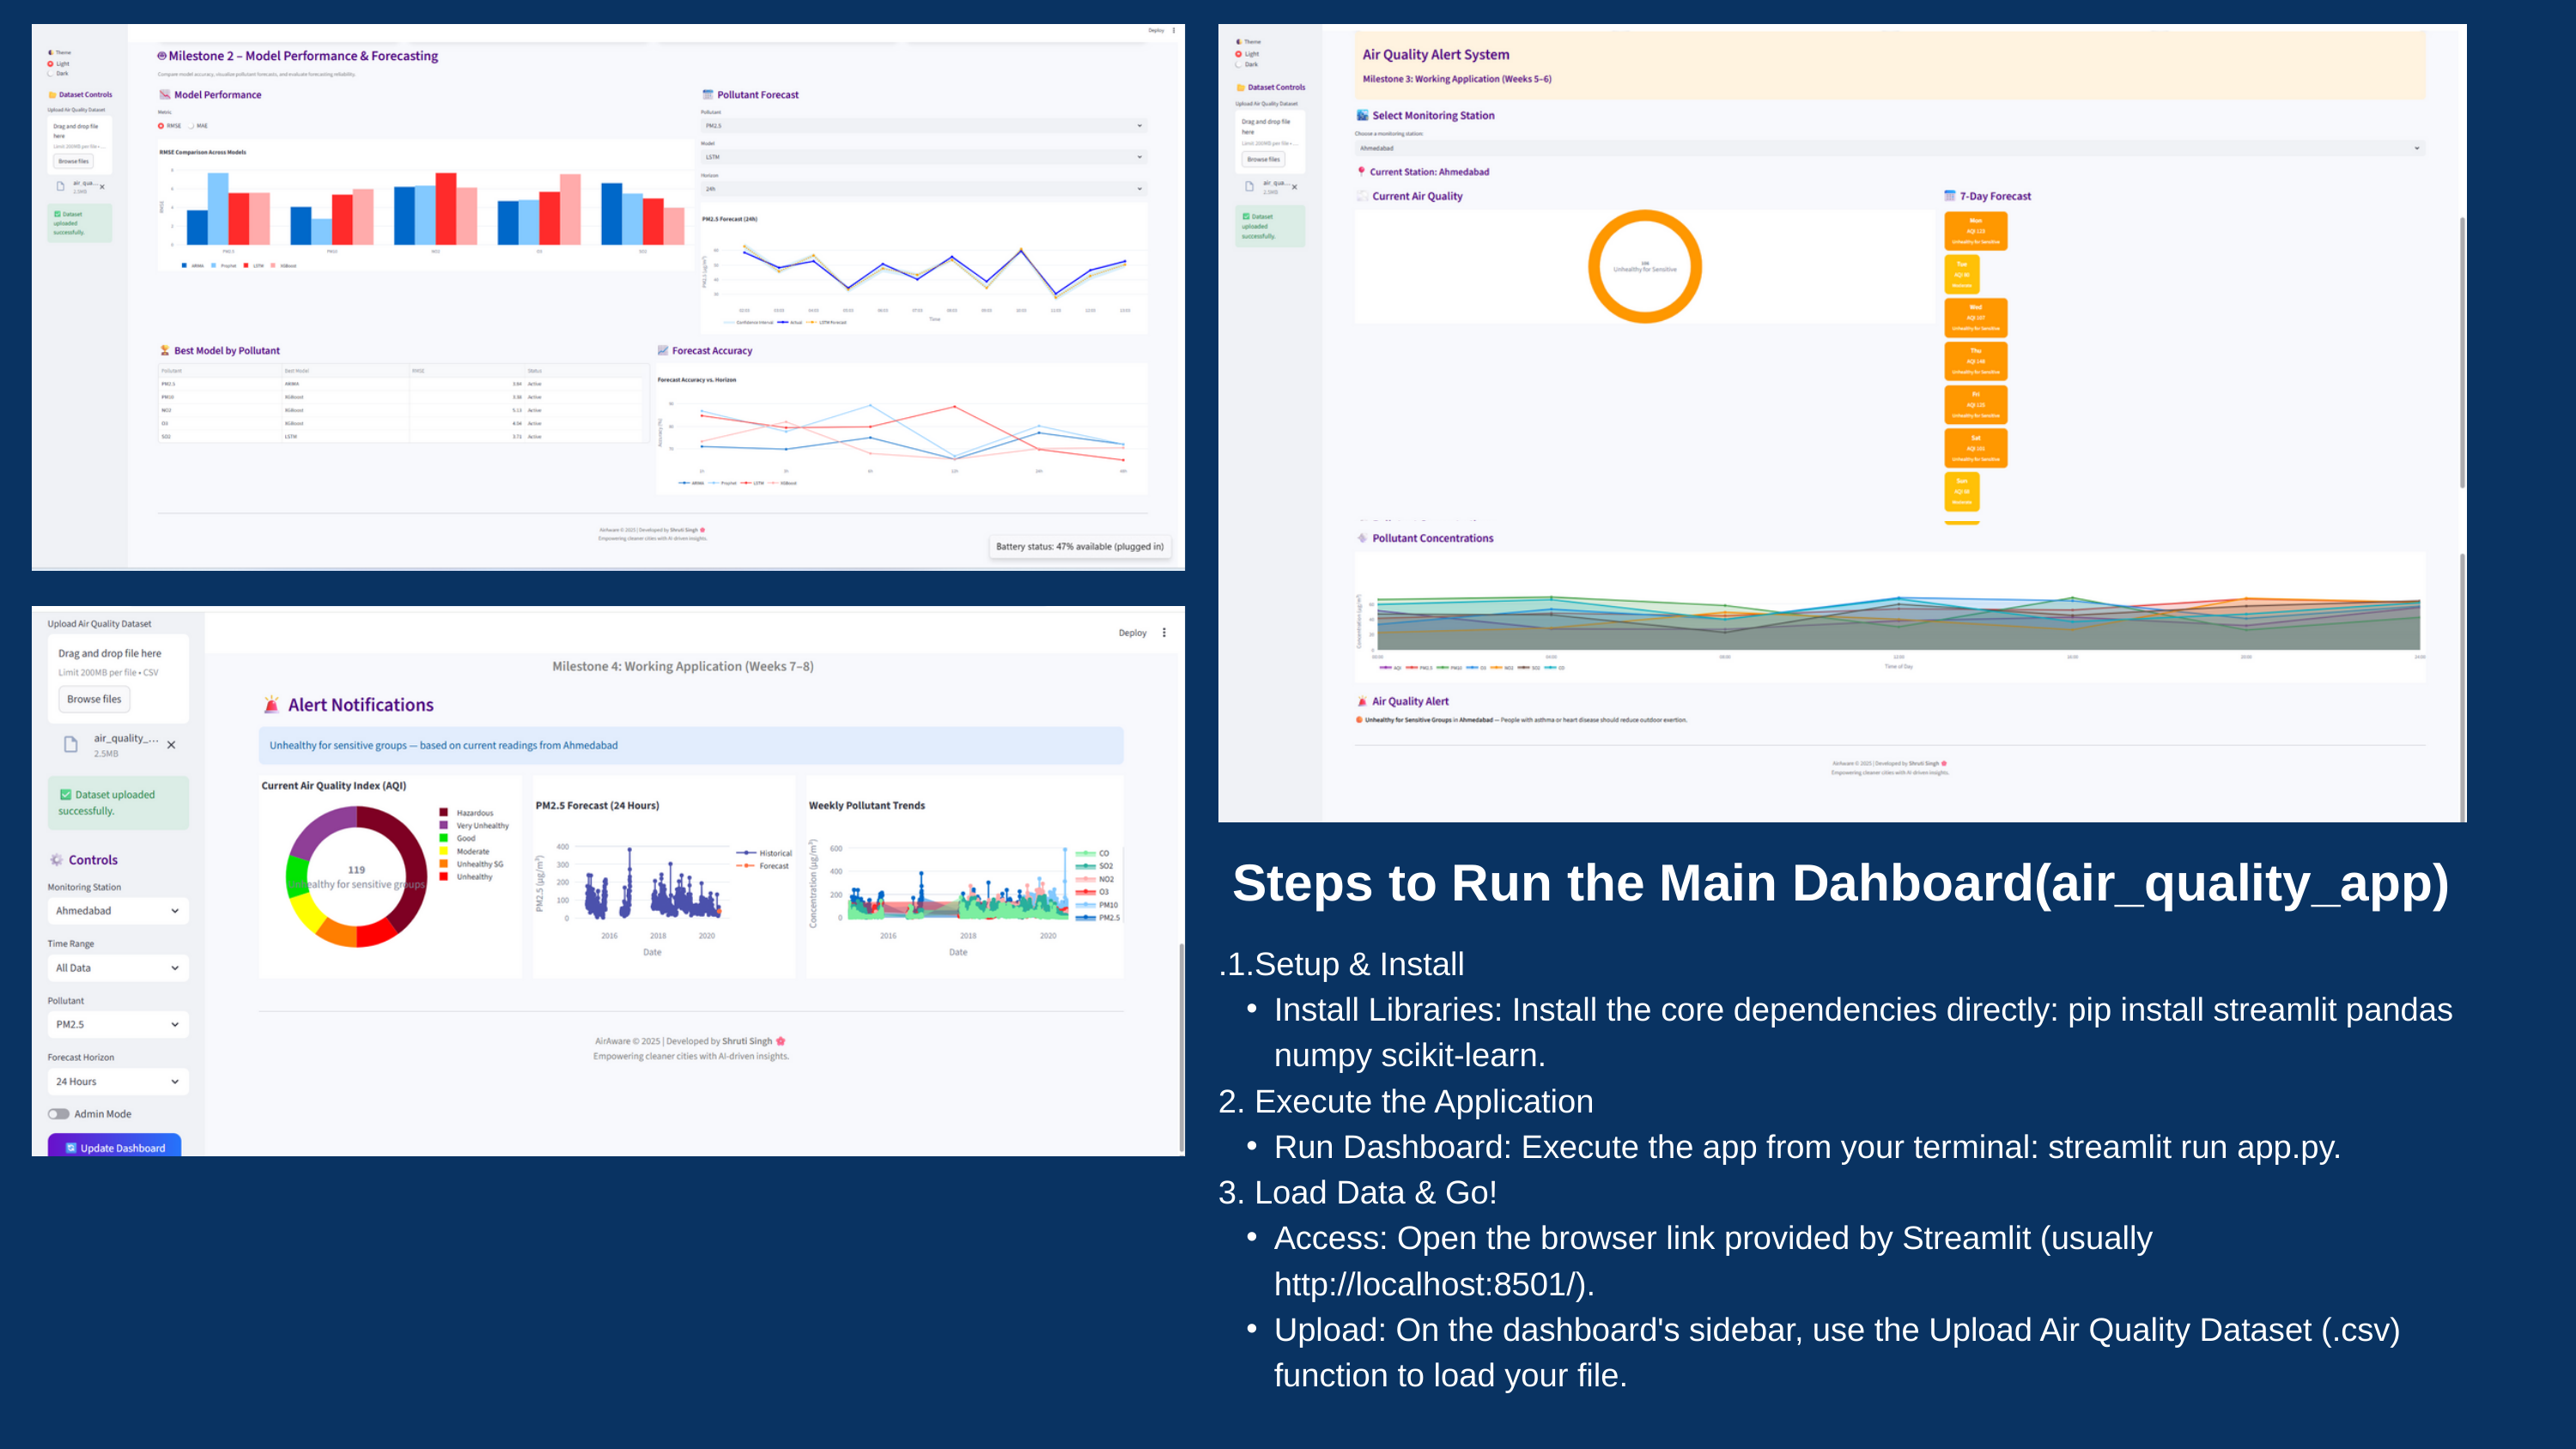

Steps to Run the Main Dahboard(air_quality_app)
.1.Setup & Install
Install Libraries: Install the core dependencies directly: pip install streamlit pandas numpy scikit-learn.
2. Execute the Application
Run Dashboard: Execute the app from your terminal: streamlit run app.py.
3. Load Data & Go!
Access: Open the browser link provided by Streamlit (usually http://localhost:8501/).
Upload: On the dashboard's sidebar, use the Upload Air Quality Dataset (.csv) function to load your file.